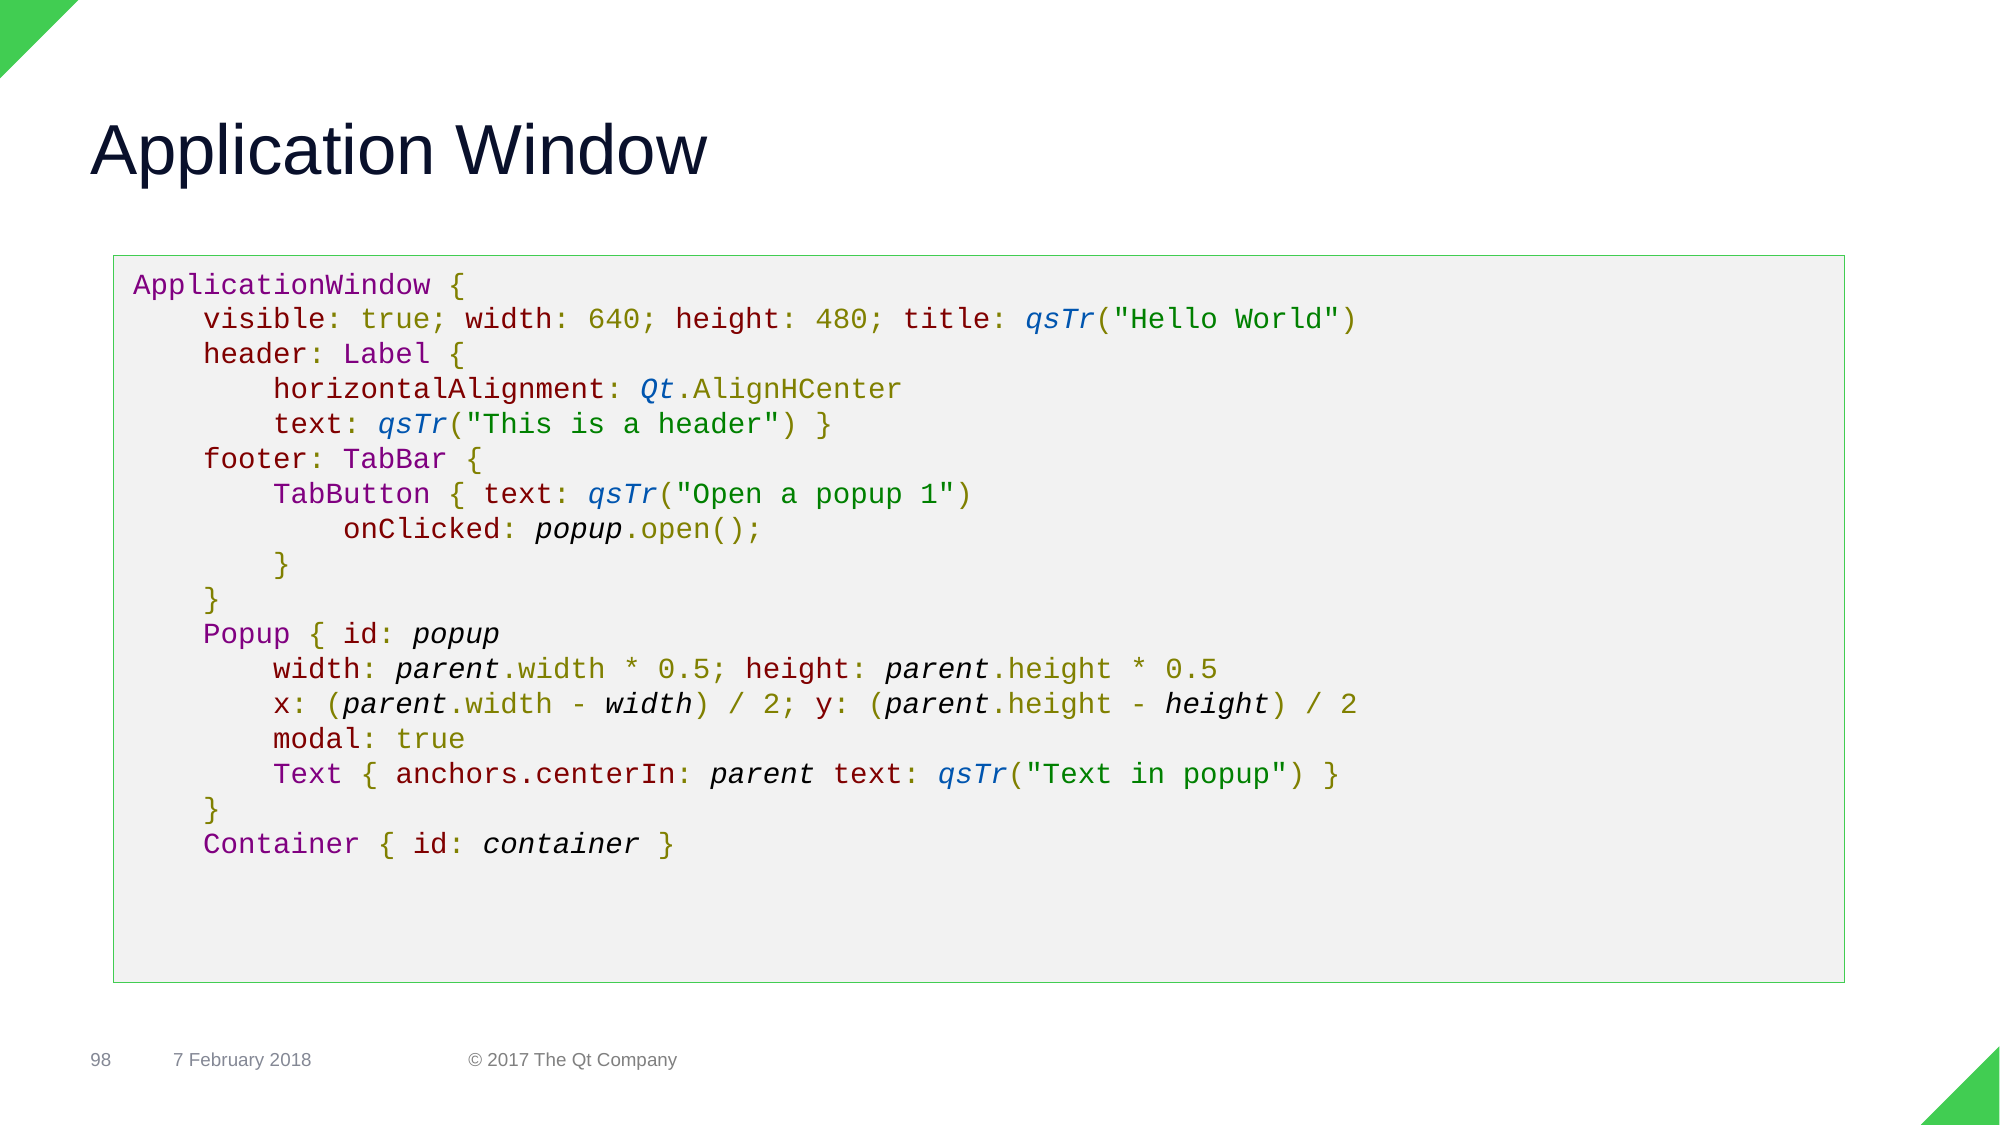

# Application Window
ApplicationWindow {
    visible: true; width: 640; height: 480; title: qsTr("Hello World")
    header: Label {
        horizontalAlignment: Qt.AlignHCenter
        text: qsTr("This is a header") }
    footer: TabBar {
        TabButton { text: qsTr("Open a popup 1")
            onClicked: popup.open();
        }
    }
    Popup { id: popup
        width: parent.width * 0.5; height: parent.height * 0.5
        x: (parent.width - width) / 2; y: (parent.height - height) / 2
        modal: true
        Text { anchors.centerIn: parent text: qsTr("Text in popup") }
    }
    Container { id: container }
98
7 February 2018
© 2017 The Qt Company